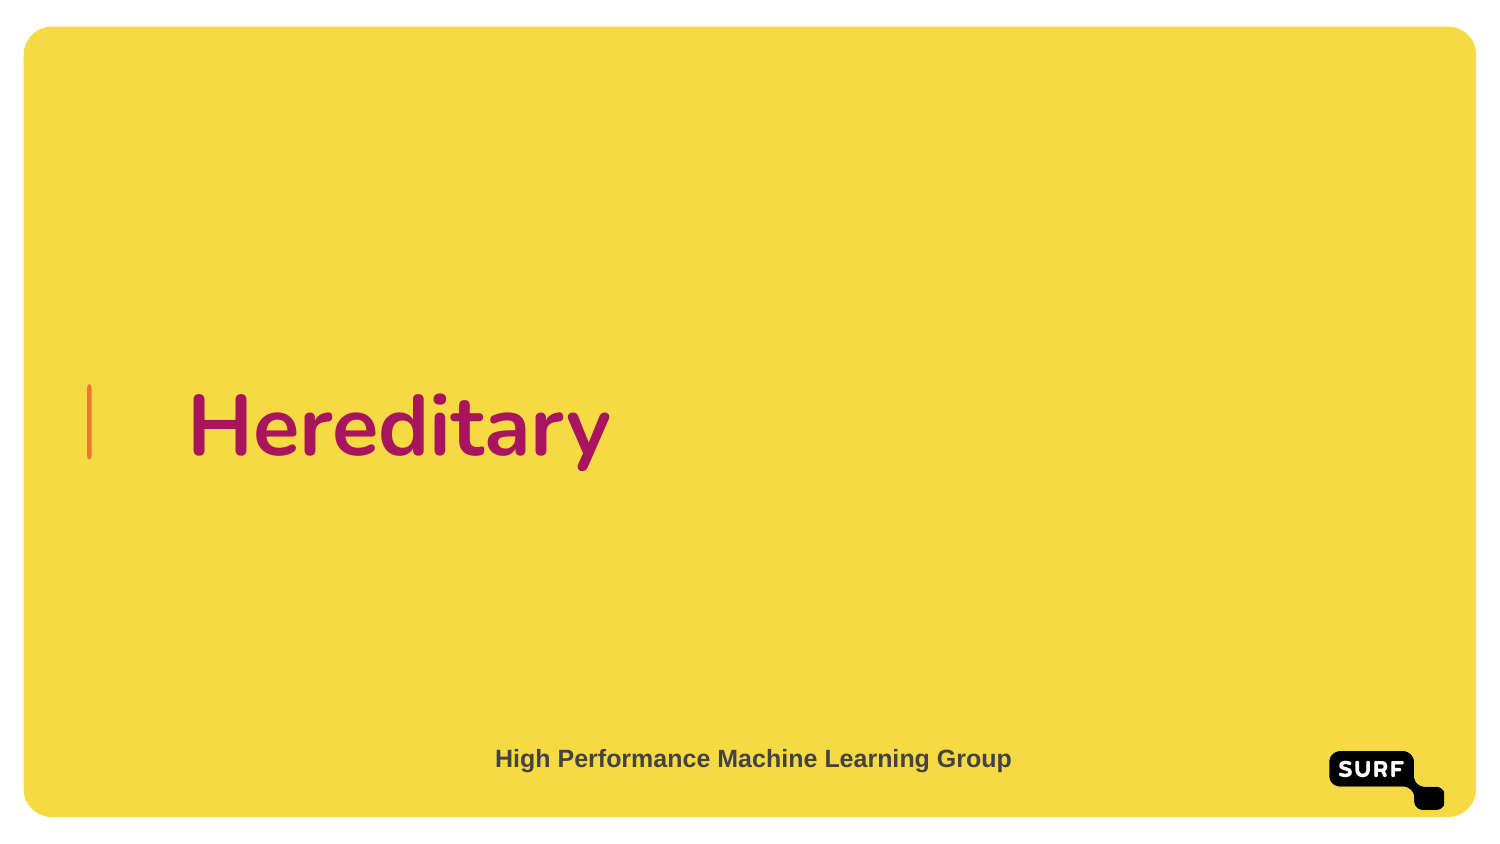

# Chapter yellow

Hereditary

High Performance Machine Learning Group